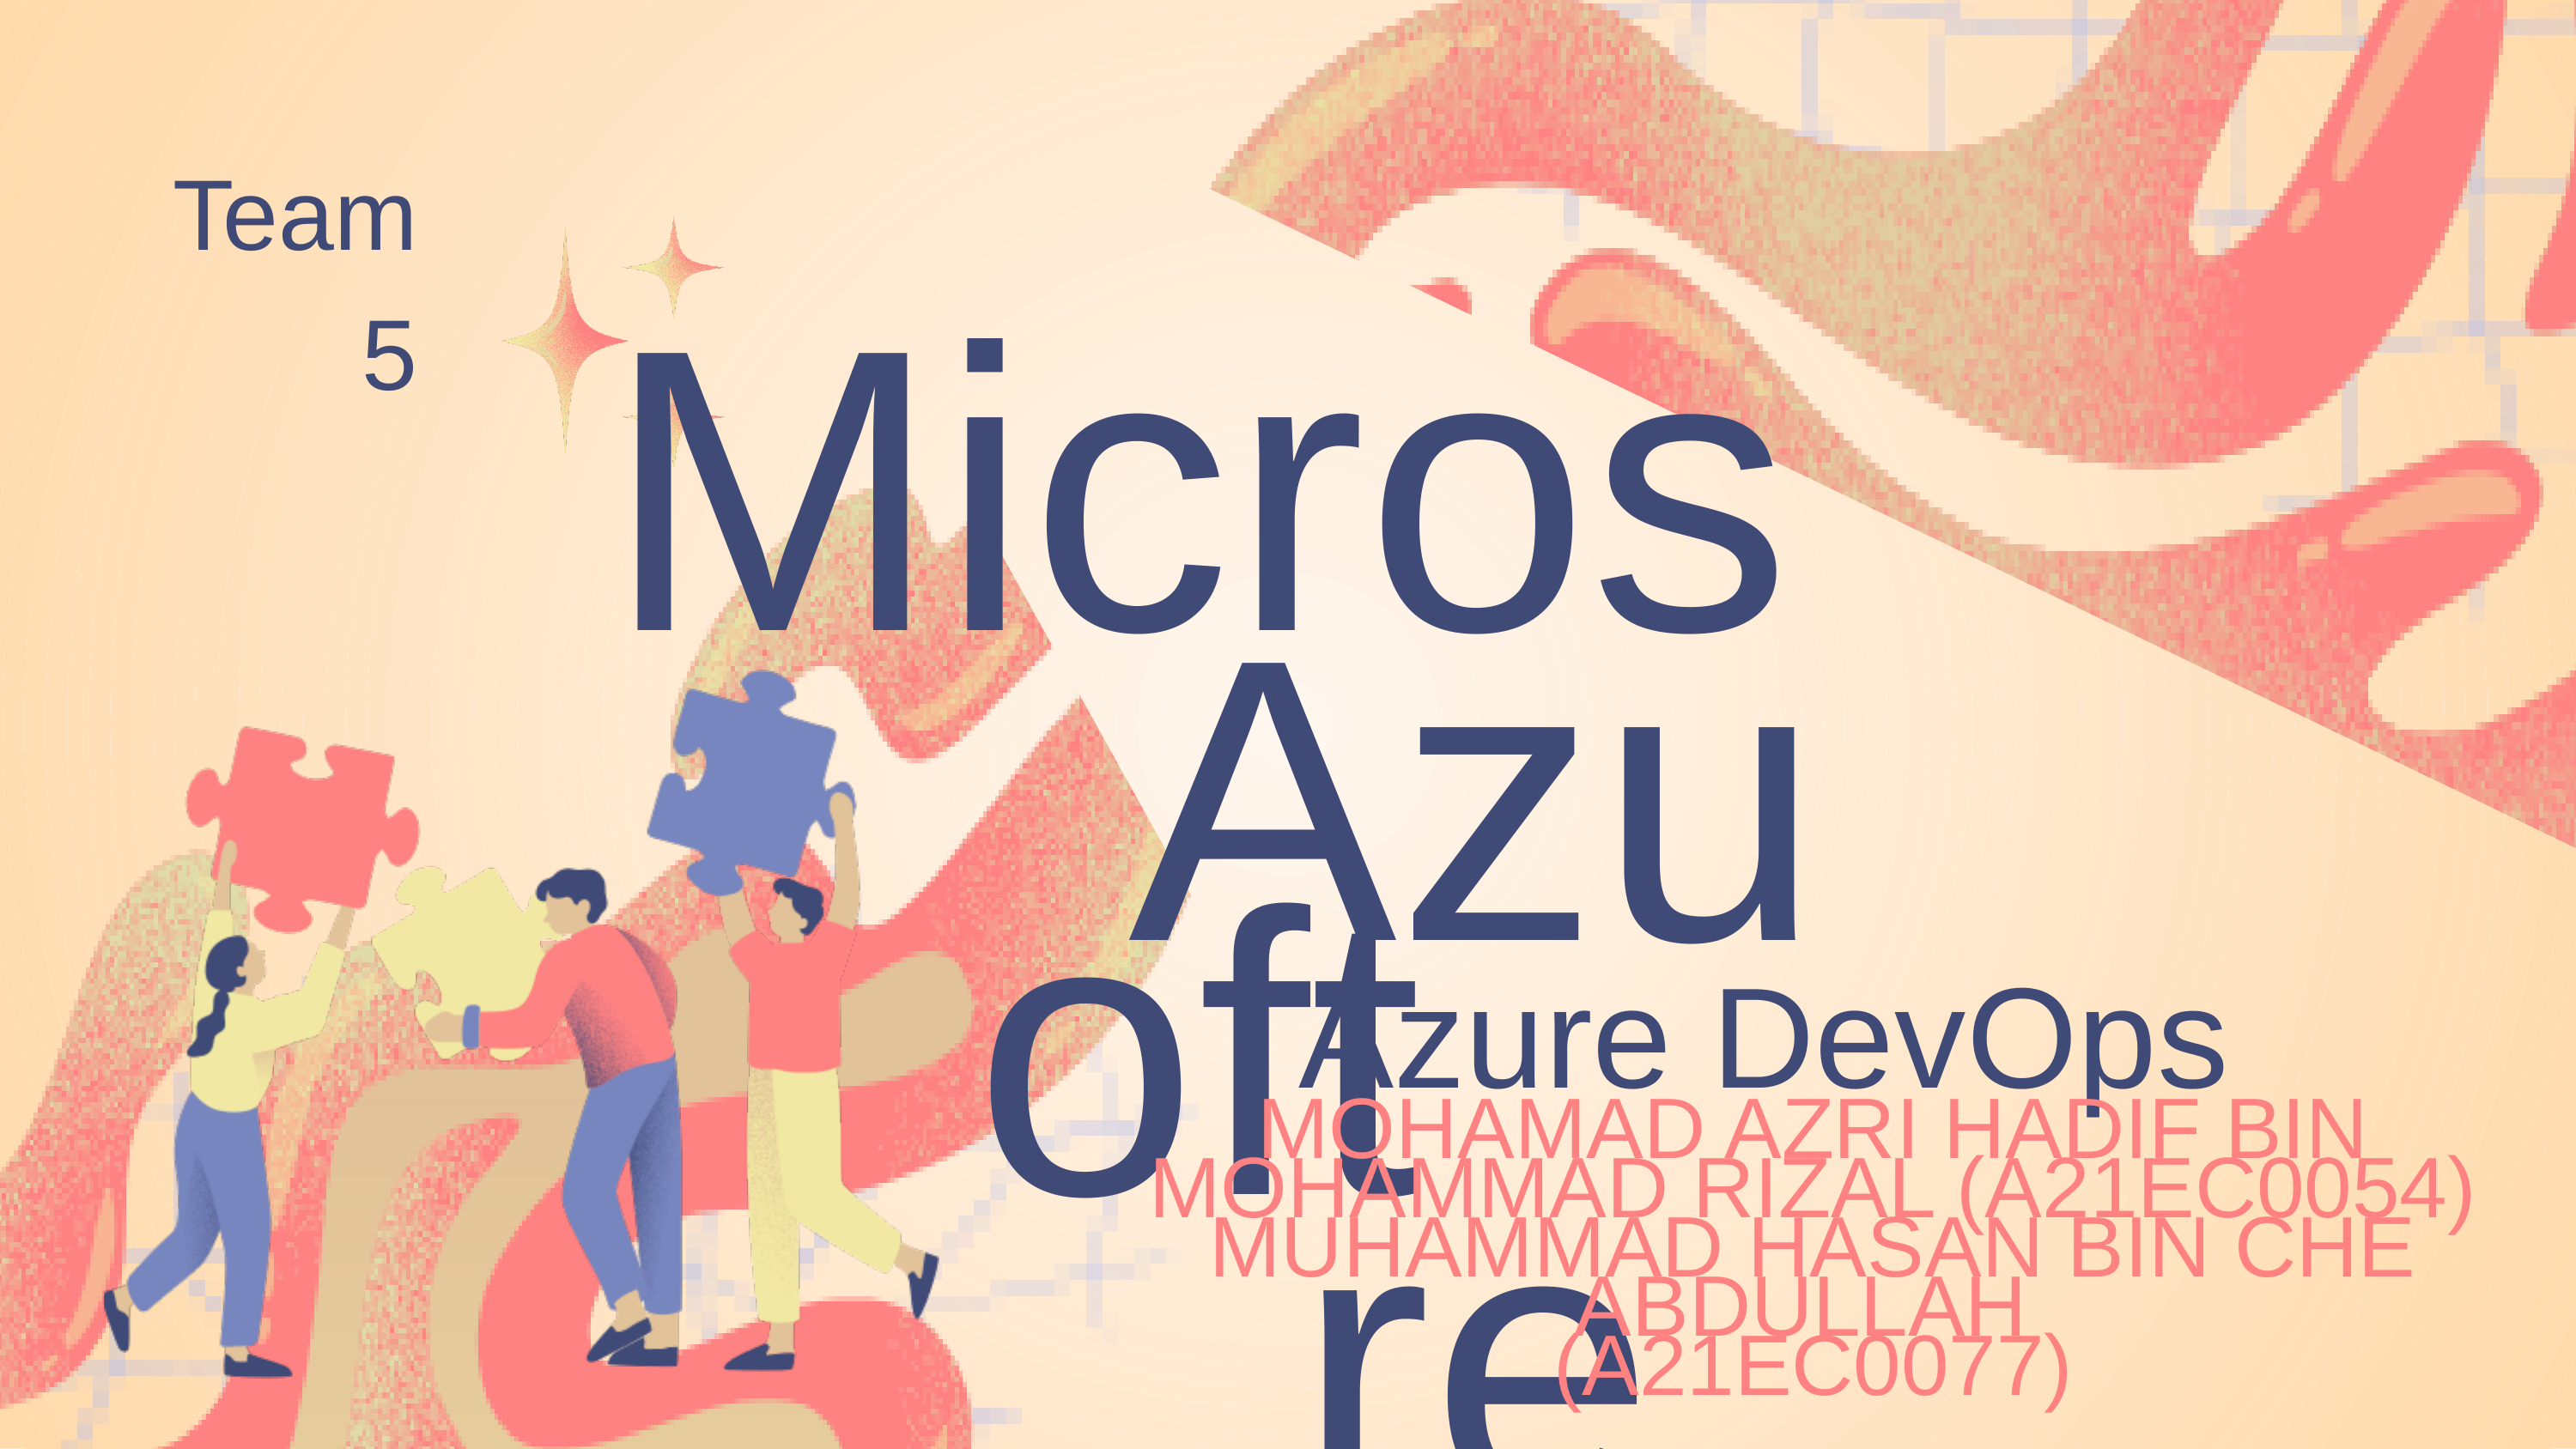

Team 5
Microsoft

Azure

Azure DevOps
MOHAMAD AZRI HADIF BIN MOHAMMAD RIZAL (A21EC0054)
MUHAMMAD HASAN BIN CHE ABDULLAH
(A21EC0077)